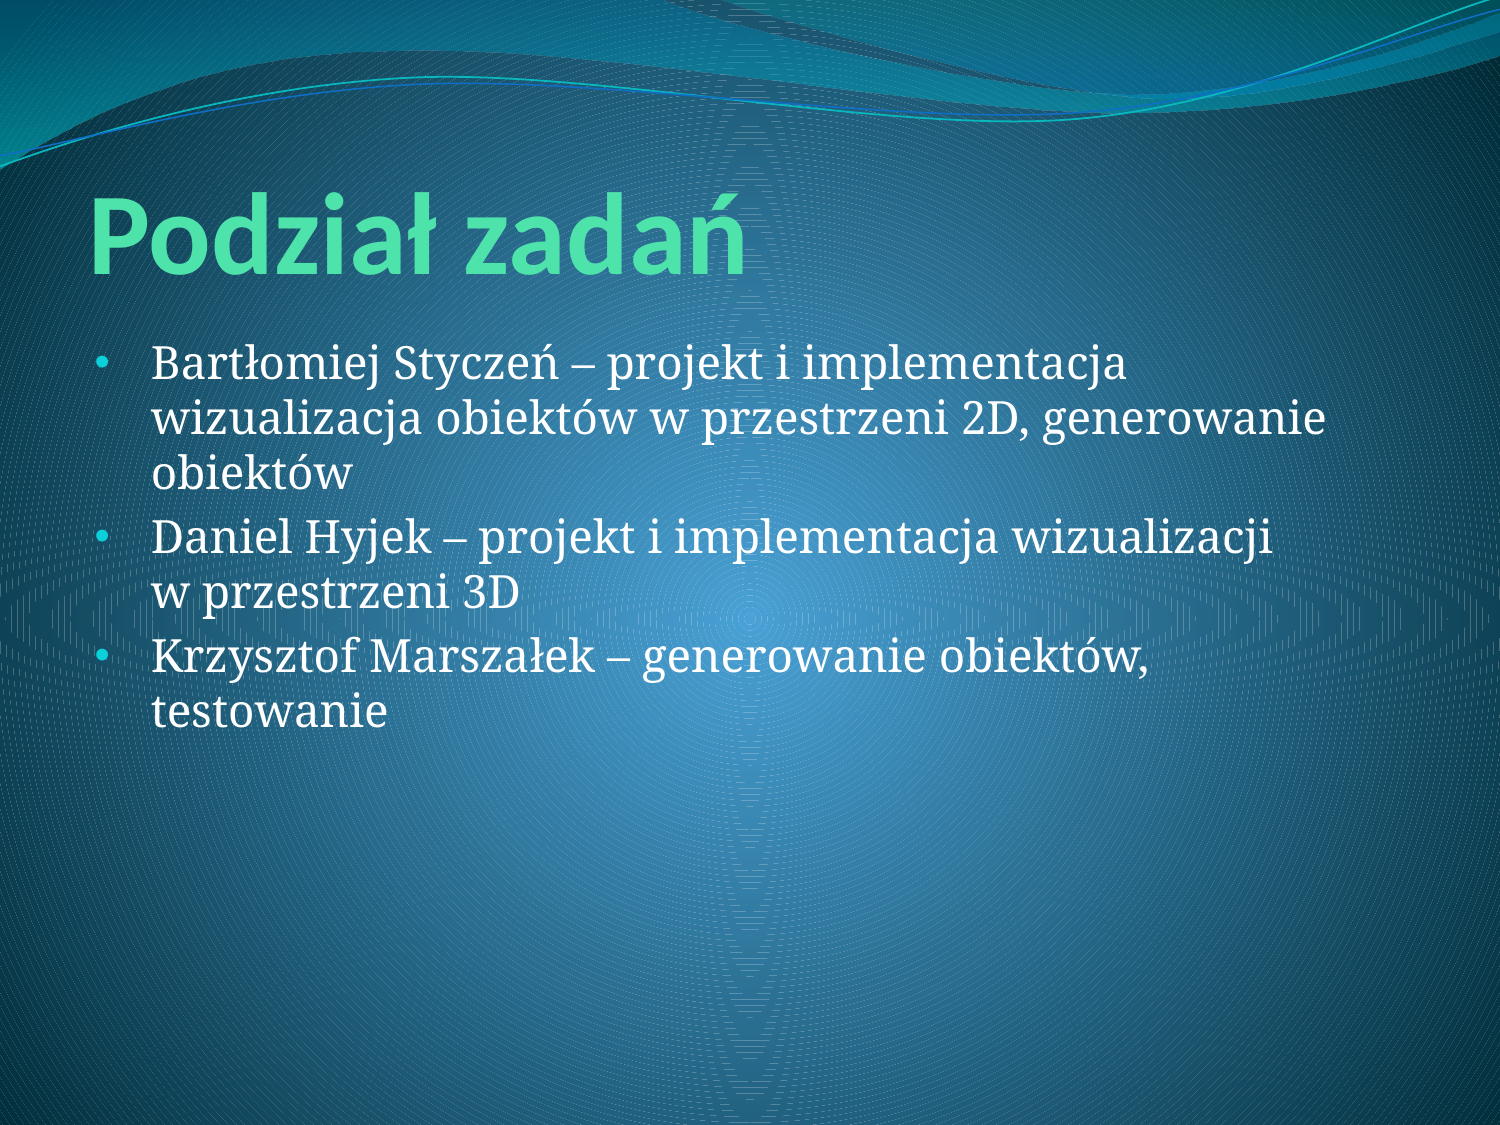

# Podział zadań
Bartłomiej Styczeń – projekt i implementacja wizualizacja obiektów w przestrzeni 2D, generowanie obiektów
Daniel Hyjek – projekt i implementacja wizualizacji
w przestrzeni 3D
Krzysztof Marszałek – generowanie obiektów, testowanie